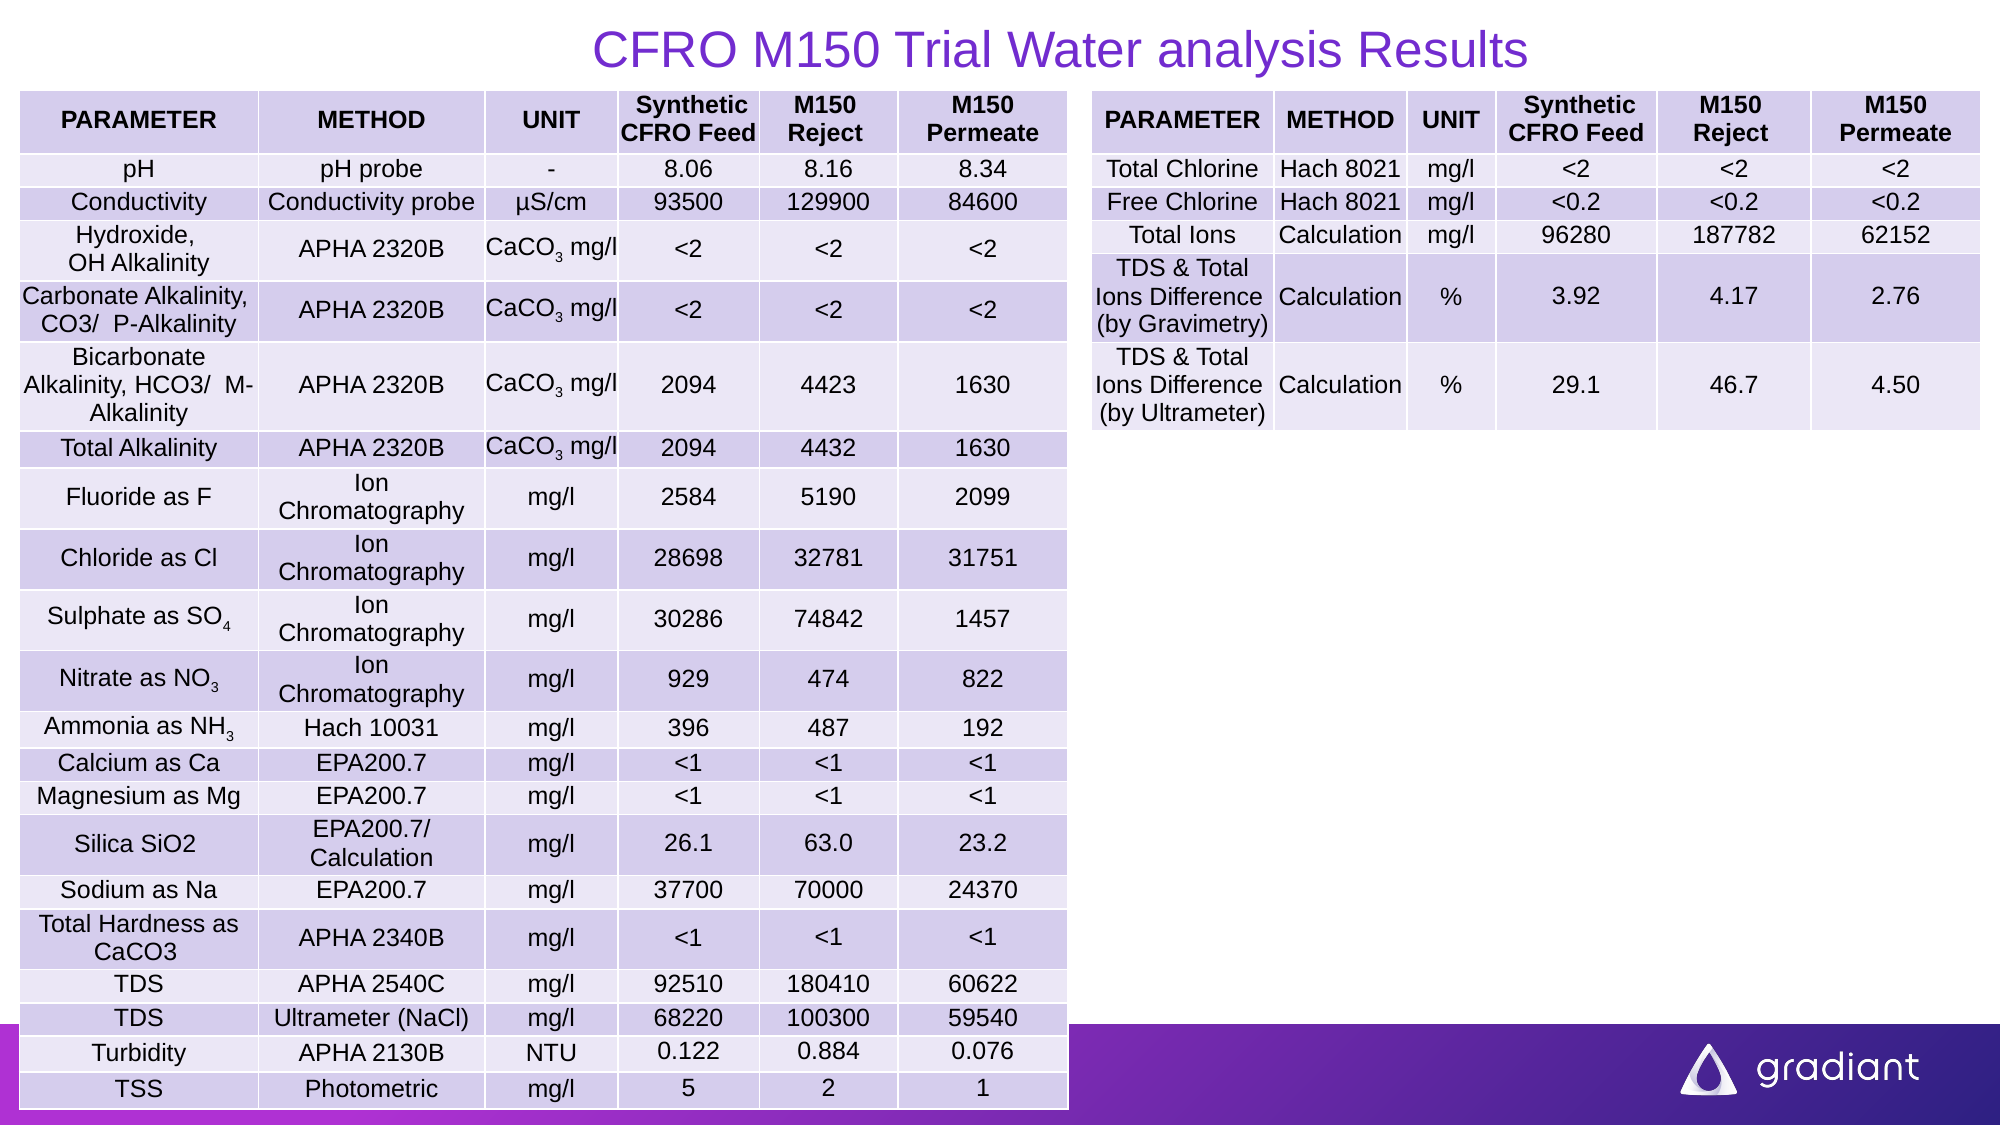

# CFRO M150 Trial Water analysis Results
| PARAMETER | METHOD | UNIT | Synthetic CFRO Feed | M150 Reject | M150 Permeate |
| --- | --- | --- | --- | --- | --- |
| pH | pH probe | - | 8.06 | 8.16 | 8.34 |
| Conductivity | Conductivity probe | µS/cm | 93500 | 129900 | 84600 |
| Hydroxide, OH Alkalinity | APHA 2320B | CaCO3 mg/l | <2 | <2 | <2 |
| Carbonate Alkalinity, CO3/ P-Alkalinity | APHA 2320B | CaCO3 mg/l | <2 | <2 | <2 |
| Bicarbonate Alkalinity, HCO3/ M-Alkalinity | APHA 2320B | CaCO3 mg/l | 2094 | 4423 | 1630 |
| Total Alkalinity | APHA 2320B | CaCO3 mg/l | 2094 | 4432 | 1630 |
| Fluoride as F | Ion Chromatography | mg/l | 2584 | 5190 | 2099 |
| Chloride as Cl | Ion Chromatography | mg/l | 28698 | 32781 | 31751 |
| Sulphate as SO4 | Ion Chromatography | mg/l | 30286 | 74842 | 1457 |
| Nitrate as NO3 | Ion Chromatography | mg/l | 929 | 474 | 822 |
| Ammonia as NH3 | Hach 10031 | mg/l | 396 | 487 | 192 |
| Calcium as Ca | EPA200.7 | mg/l | <1 | <1 | <1 |
| Magnesium as Mg | EPA200.7 | mg/l | <1 | <1 | <1 |
| Silica SiO2 | EPA200.7/ Calculation | mg/l | 26.1 | 63.0 | 23.2 |
| Sodium as Na | EPA200.7 | mg/l | 37700 | 70000 | 24370 |
| Total Hardness as CaCO3 | APHA 2340B | mg/l | <1 | <1 | <1 |
| TDS | APHA 2540C | mg/l | 92510 | 180410 | 60622 |
| TDS | Ultrameter (NaCl) | mg/l | 68220 | 100300 | 59540 |
| Turbidity | APHA 2130B | NTU | 0.122 | 0.884 | 0.076 |
| TSS | Photometric | mg/l | 5 | 2 | 1 |
| PARAMETER | METHOD | UNIT | Synthetic CFRO Feed | M150 Reject | M150 Permeate |
| --- | --- | --- | --- | --- | --- |
| Total Chlorine | Hach 8021 | mg/l | <2 | <2 | <2 |
| Free Chlorine | Hach 8021 | mg/l | <0.2 | <0.2 | <0.2 |
| Total Ions | Calculation | mg/l | 96280 | 187782 | 62152 |
| TDS & Total Ions Difference (by Gravimetry) | Calculation | % | 3.92 | 4.17 | 2.76 |
| TDS & Total Ions Difference (by Ultrameter) | Calculation | % | 29.1 | 46.7 | 4.50 |
29
GRADIANT CONFIDENTIAL